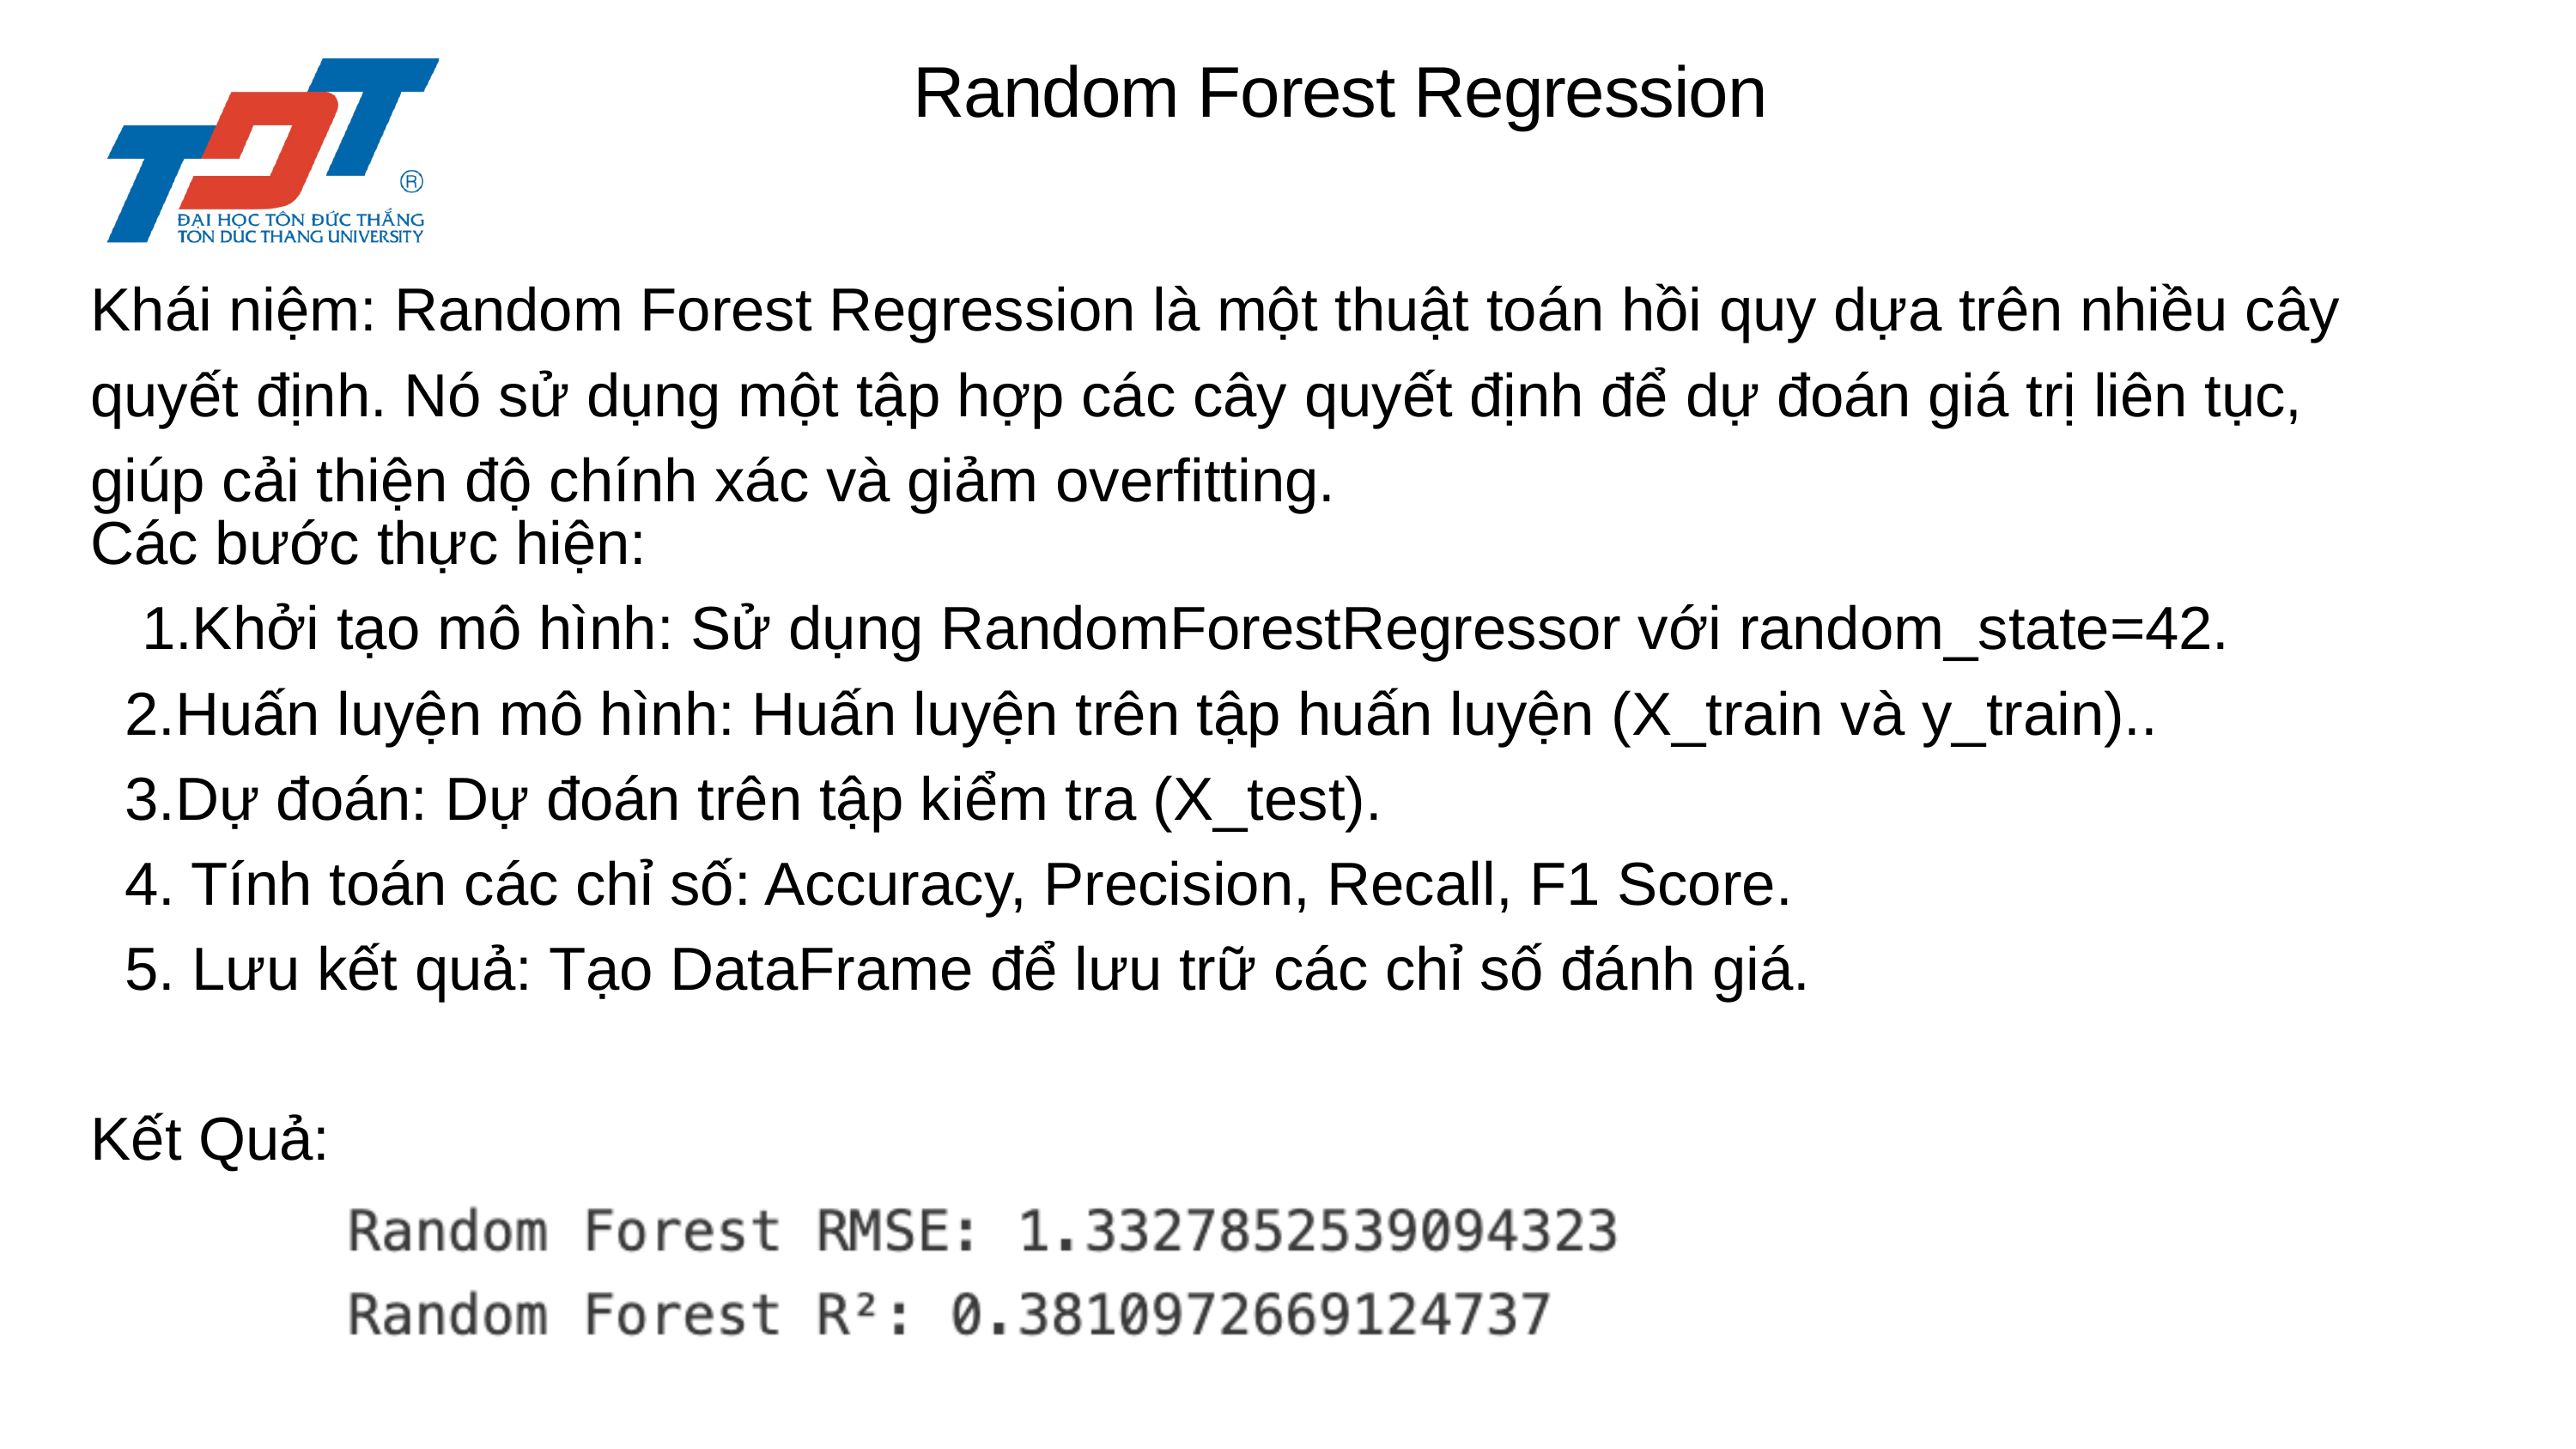

Random Forest Regression

Khái niệm: Random Forest Regression là một thuật toán hồi quy dựa trên nhiều cây quyết định. Nó sử dụng một tập hợp các cây quyết định để dự đoán giá trị liên tục, giúp cải thiện độ chính xác và giảm overfitting.

Các bước thực hiện:
   1.Khởi tạo mô hình: Sử dụng RandomForestRegressor với random_state=42.
  2.Huấn luyện mô hình: Huấn luyện trên tập huấn luyện (X_train và y_train)..
  3.Dự đoán: Dự đoán trên tập kiểm tra (X_test).
  4. Tính toán các chỉ số: Accuracy, Precision, Recall, F1 Score.
  5. Lưu kết quả: Tạo DataFrame để lưu trữ các chỉ số đánh giá.
Kết Quả: